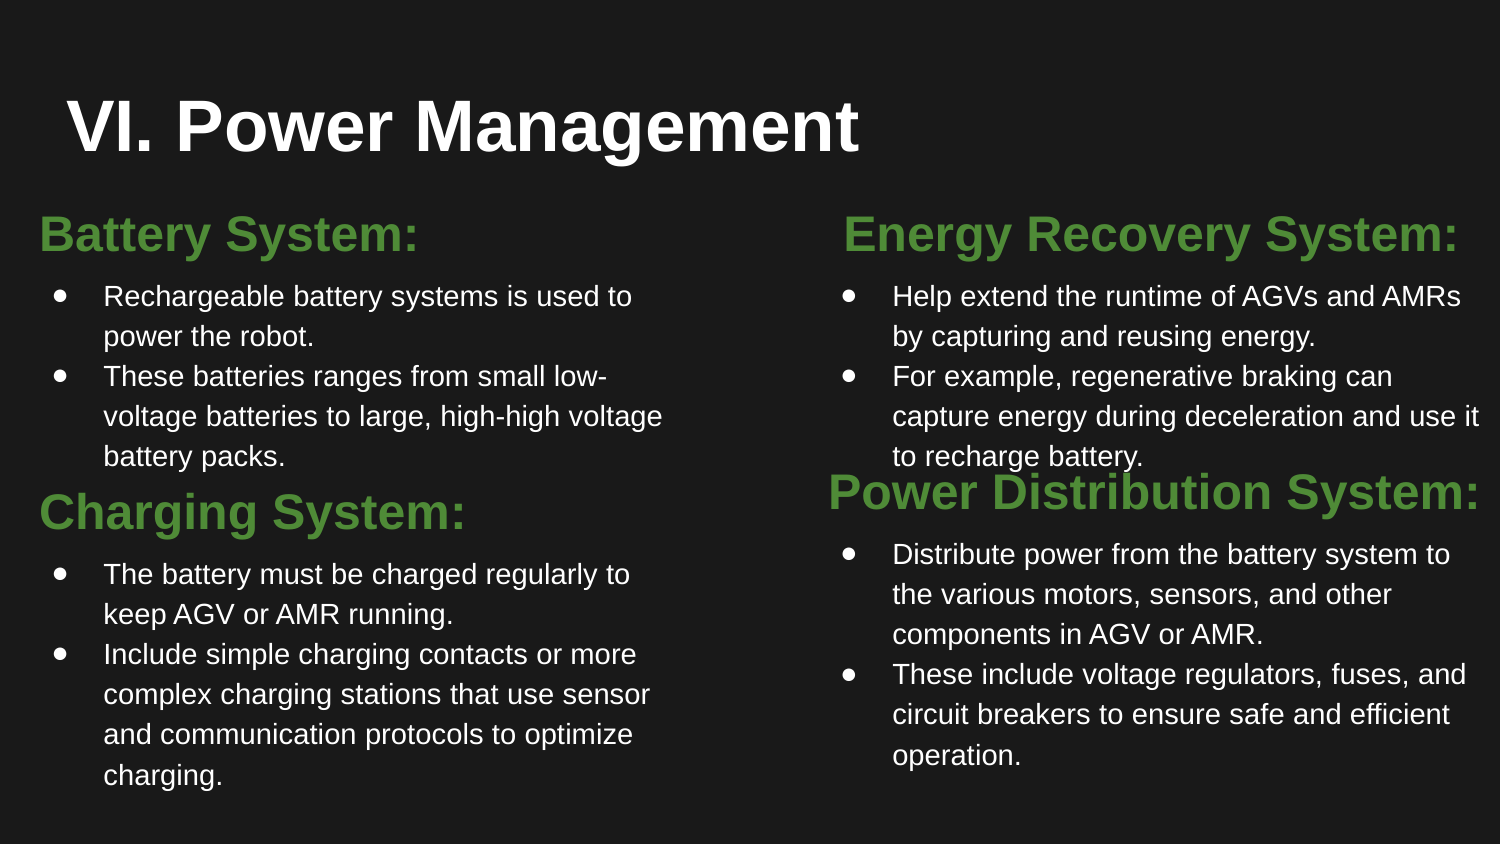

VI. Power Management
Battery System:
Energy Recovery System:
Rechargeable battery systems is used to power the robot.
These batteries ranges from small low-voltage batteries to large, high-high voltage battery packs.
Help extend the runtime of AGVs and AMRs by capturing and reusing energy.
For example, regenerative braking can capture energy during deceleration and use it to recharge battery.
Power Distribution System:
Charging System:
Distribute power from the battery system to the various motors, sensors, and other components in AGV or AMR.
These include voltage regulators, fuses, and circuit breakers to ensure safe and efficient operation.
The battery must be charged regularly to keep AGV or AMR running.
Include simple charging contacts or more complex charging stations that use sensor and communication protocols to optimize charging.